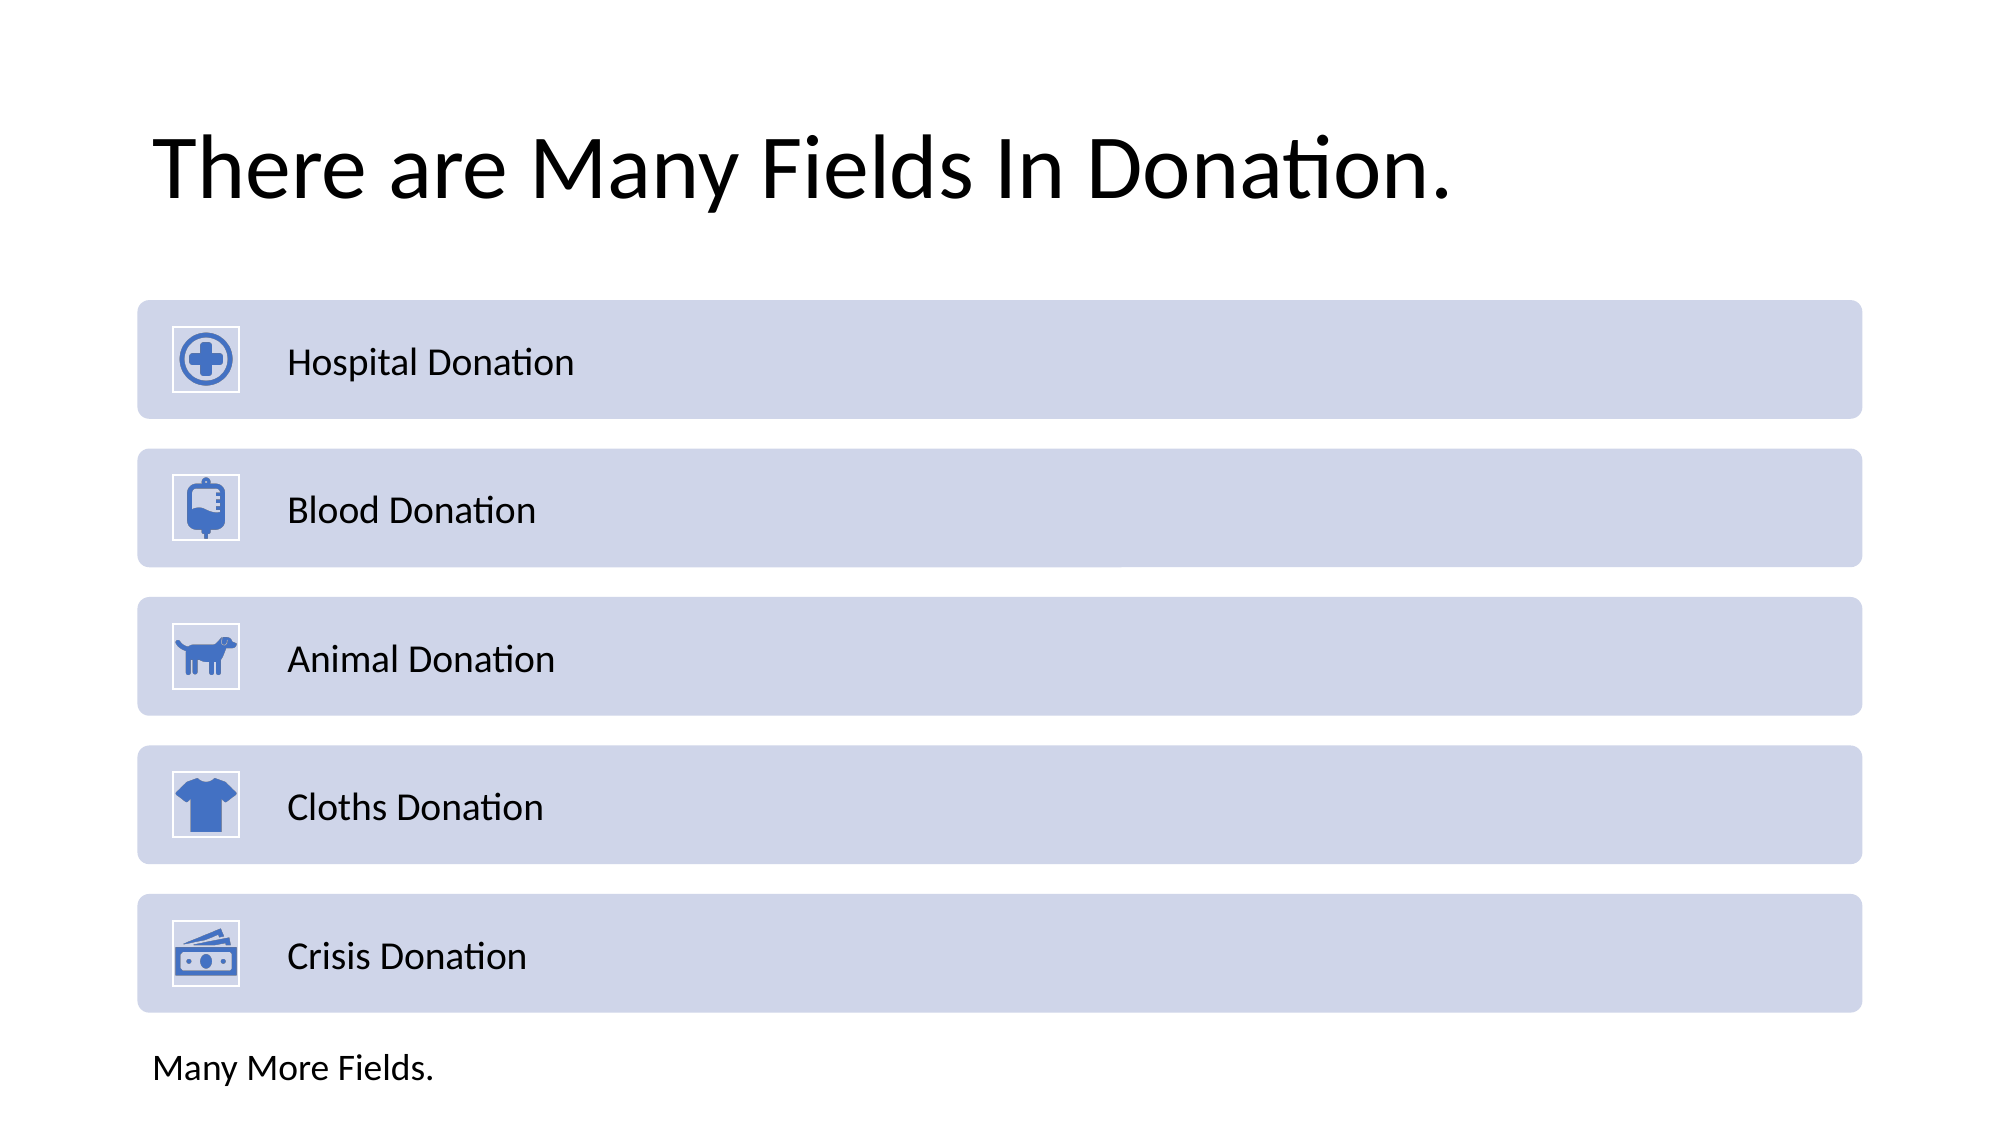

# There are Many Fields In Donation.
Hospital Donation
Blood Donation
Animal Donation
Cloths Donation
Crisis Donation
Many More Fields.